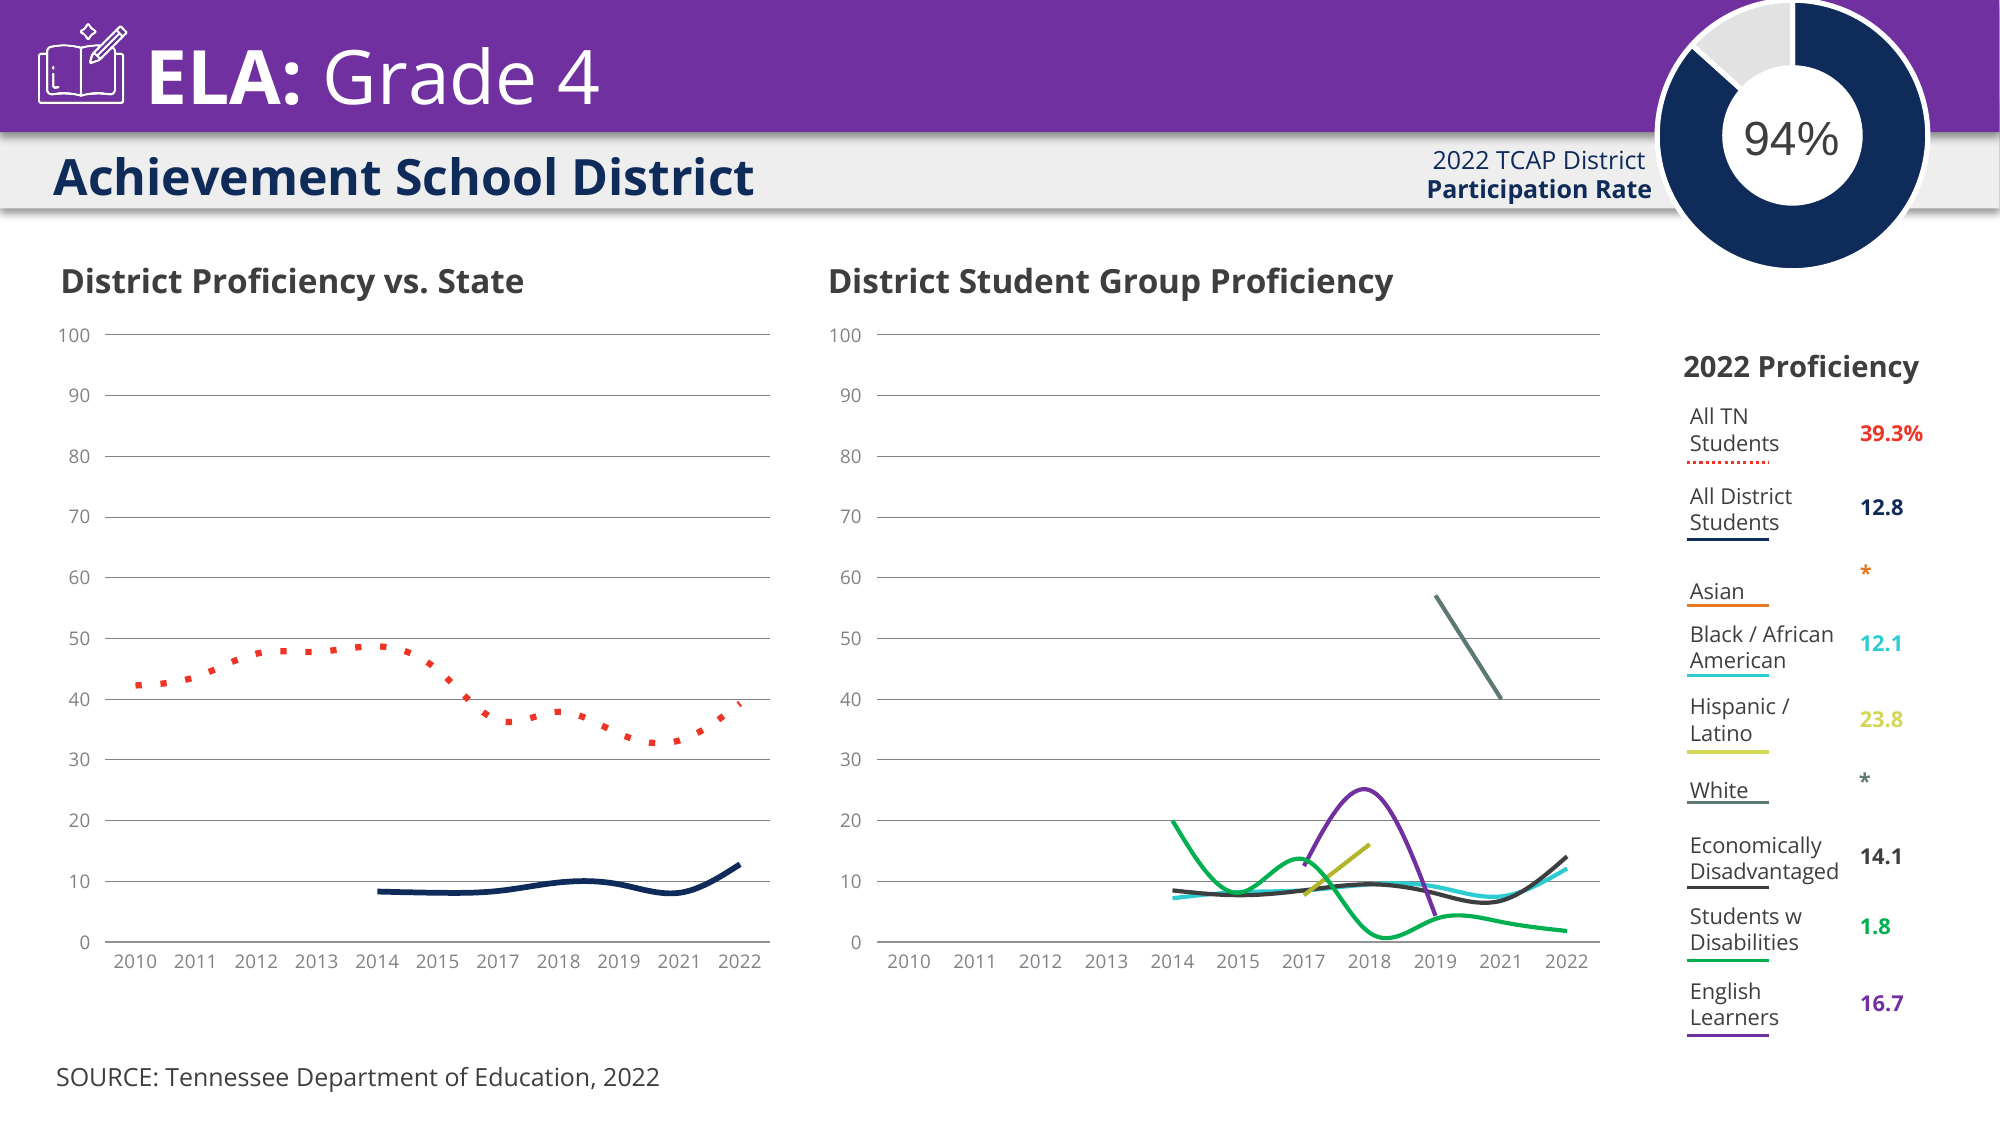

### Chart

| Category | Series 1 |
|---|---|
| Participated | 39.0 |
| Not | 6.0 |
94%
# Achievement School District

### Chart

| Category | All Students | All TN Students |
|---|---|---|
| 2010 | None | 42.2543 |
| 2011 | None | 43.67316 |
| 2012 | None | 47.49332 |
| 2013 | None | 47.8 |
| 2014 | 8.3 | 48.7 |
| 2015 | 8.1 | 44.8 |
| 2017 | 8.4 | 36.5 |
| 2018 | 9.8 | 37.9 |
| 2019 | 9.5 | 34.3 |
| 2021 | 8.1 | 33.2 |
| 2022 | 12.8 | 39.3 |

### Chart

| Category | Asian | Black or African American | Economically Disadvantaged | English Learners with Transitional 1-4 | Hispanic | Students with Disabilities | White |
|---|---|---|---|---|---|---|---|
| 2010 | None | None | None | None | None | None | None |
| 2011 | None | None | None | None | None | None | None |
| 2012 | None | None | None | None | None | None | None |
| 2013 | None | None | None | None | None | None | None |
| 2014 | None | 7.2 | 8.5 | None | None | 20.0 | None |
| 2015 | None | 8.2 | 7.7 | None | None | 8.1 | None |
| 2017 | None | 8.5 | 8.5 | 12.5 | 7.7 | 13.6 | None |
| 2018 | None | 9.5 | 9.5 | 25.0 | 16.1 | 1.5 | None |
| 2019 | None | 9.1 | 8.0 | 4.3 | None | 3.8 | 57.1 |
| 2021 | None | 7.5 | 6.8 | None | None | 3.3 | 40.0 |
| 2022 | None | 12.1 | 14.1 | 16.7 | 23.8 | 1.8 | None |
39.3%
12.8
*
12.1
23.8
*
14.1
1.8
16.7